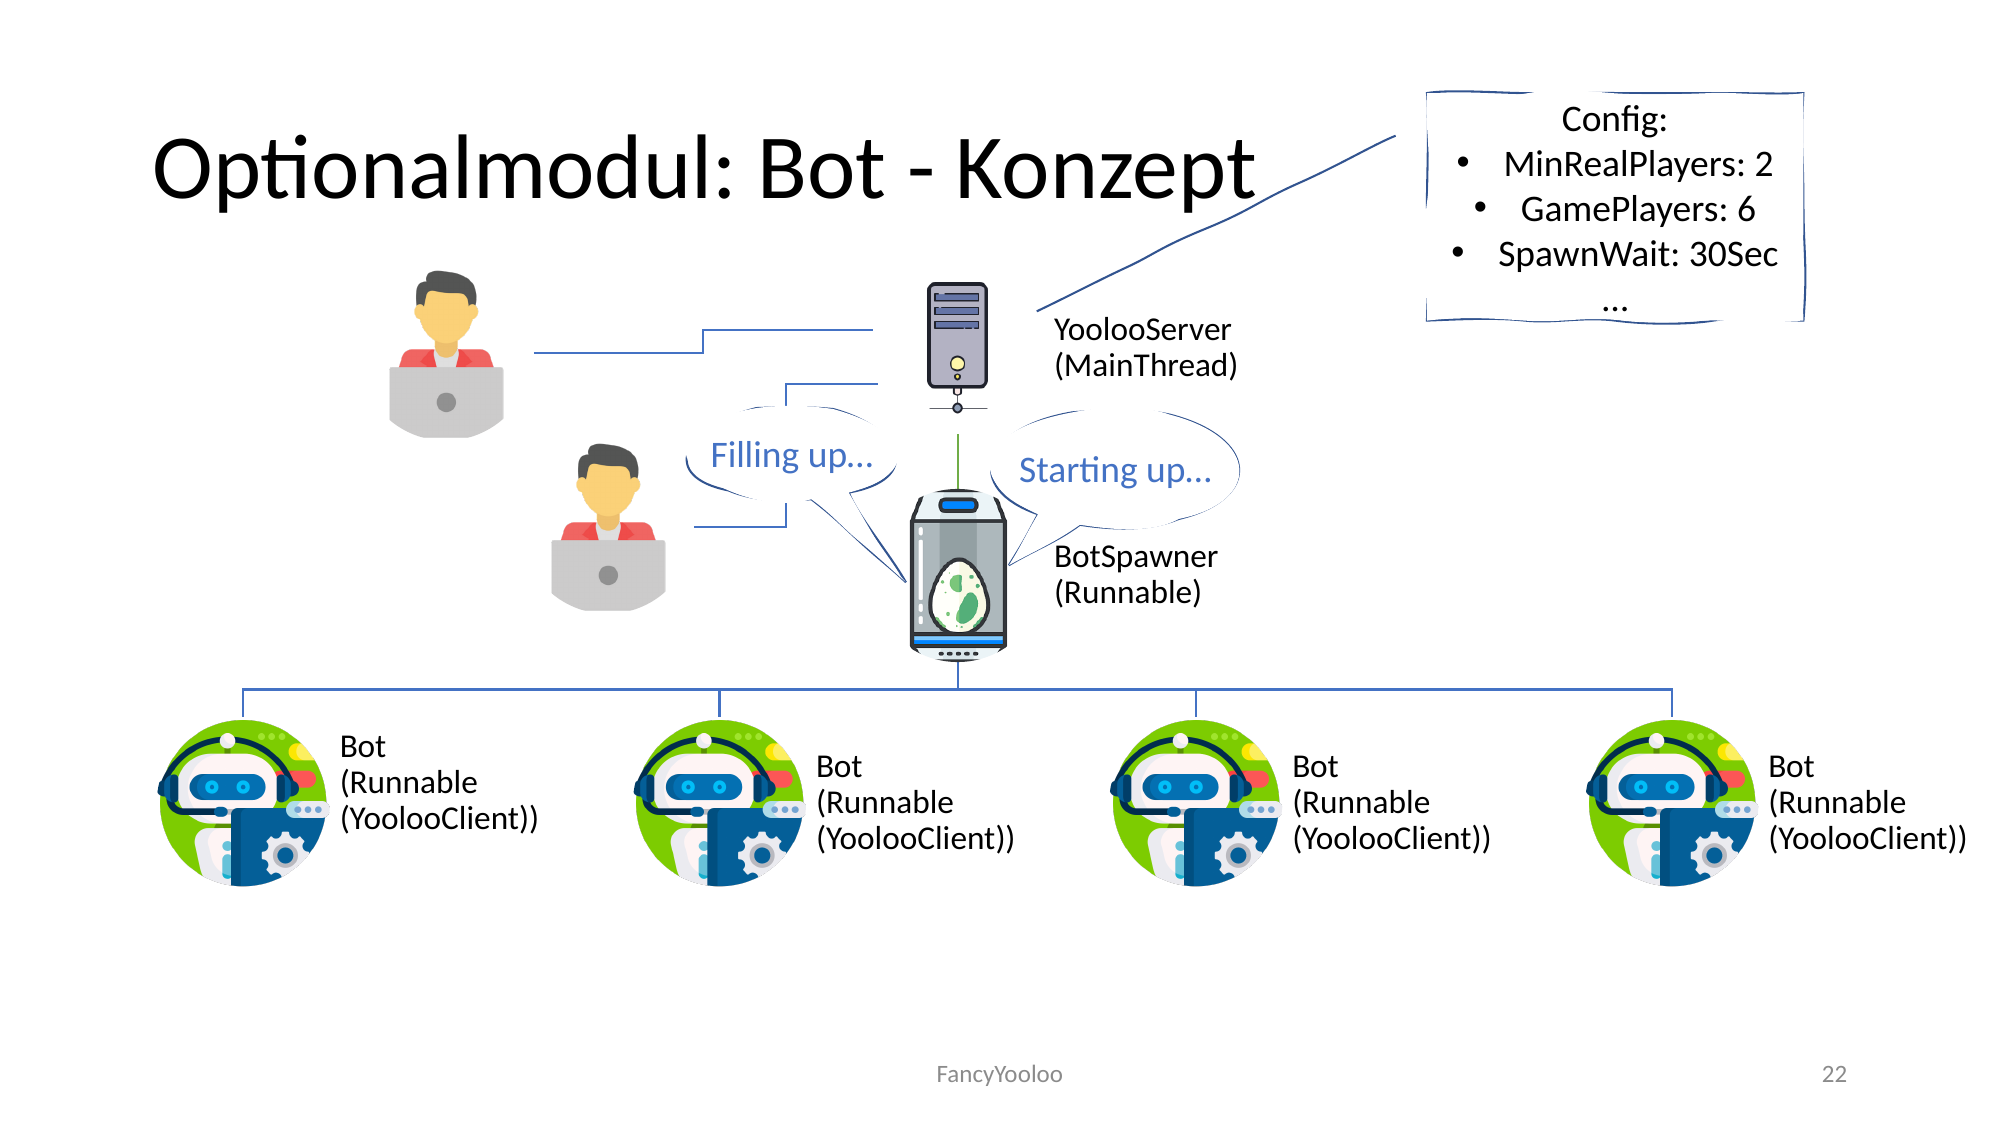

YoolooServer
(MainThread)
BotSpawner
(Runnable)
Bot
(Runnable
(YoolooClient))
Bot
(Runnable
(YoolooClient))
Bot
(Runnable
(YoolooClient))
Bot
(Runnable
(YoolooClient))
# Optionalmodul: Bot - Konzept
Config:
MinRealPlayers: 2
GamePlayers: 6
SpawnWait: 30Sec
…

Filling up…
Starting up…
FancyYooloo
22